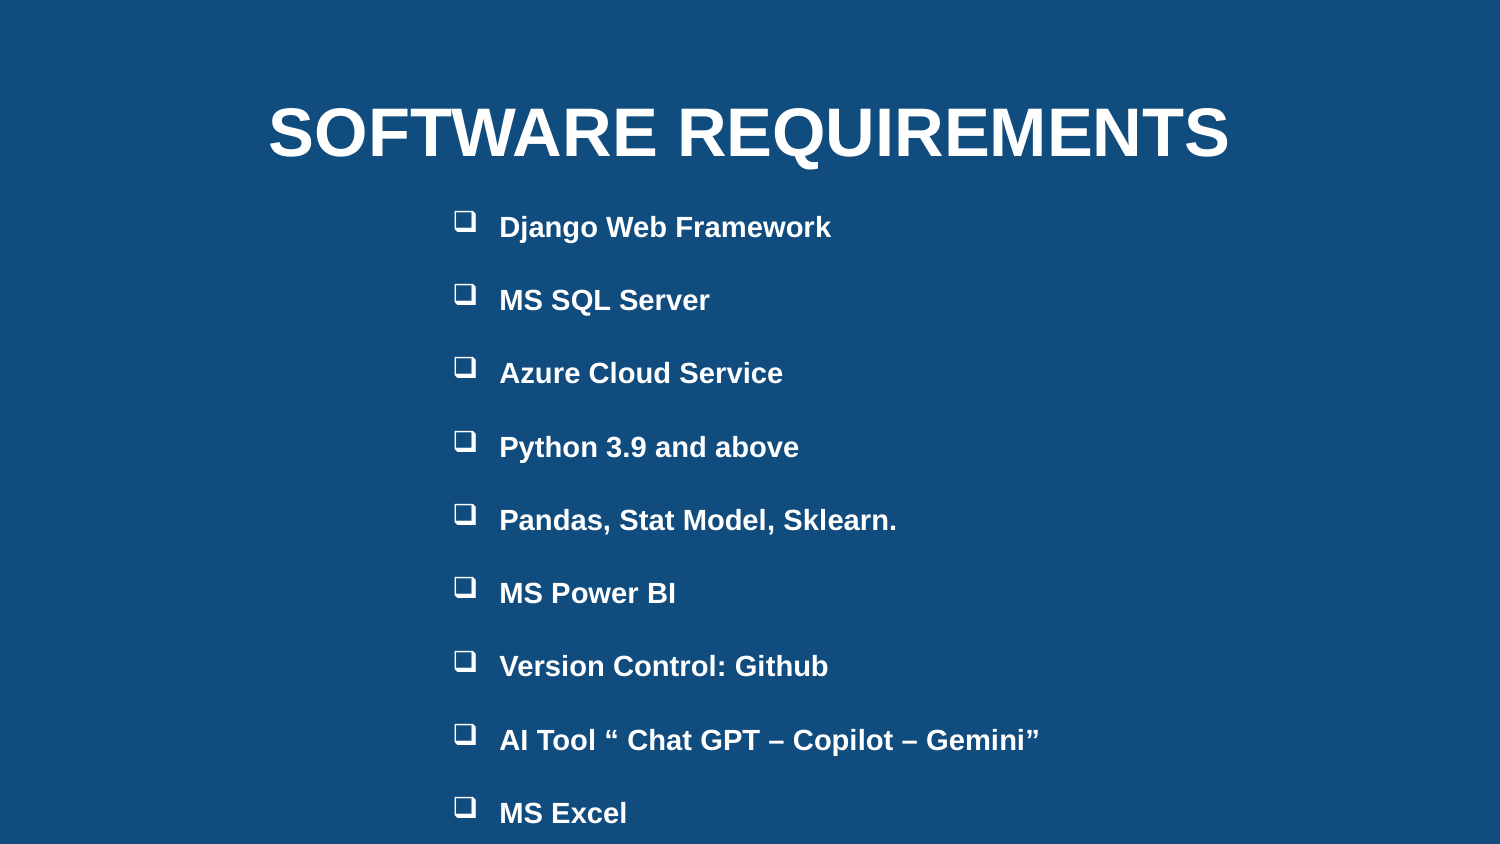

# Software Requirements
Django Web Framework
MS SQL Server
Azure Cloud Service
Python 3.9 and above
Pandas, Stat Model, Sklearn.
MS Power BI
Version Control: Github
AI Tool “ Chat GPT – Copilot – Gemini”
MS Excel